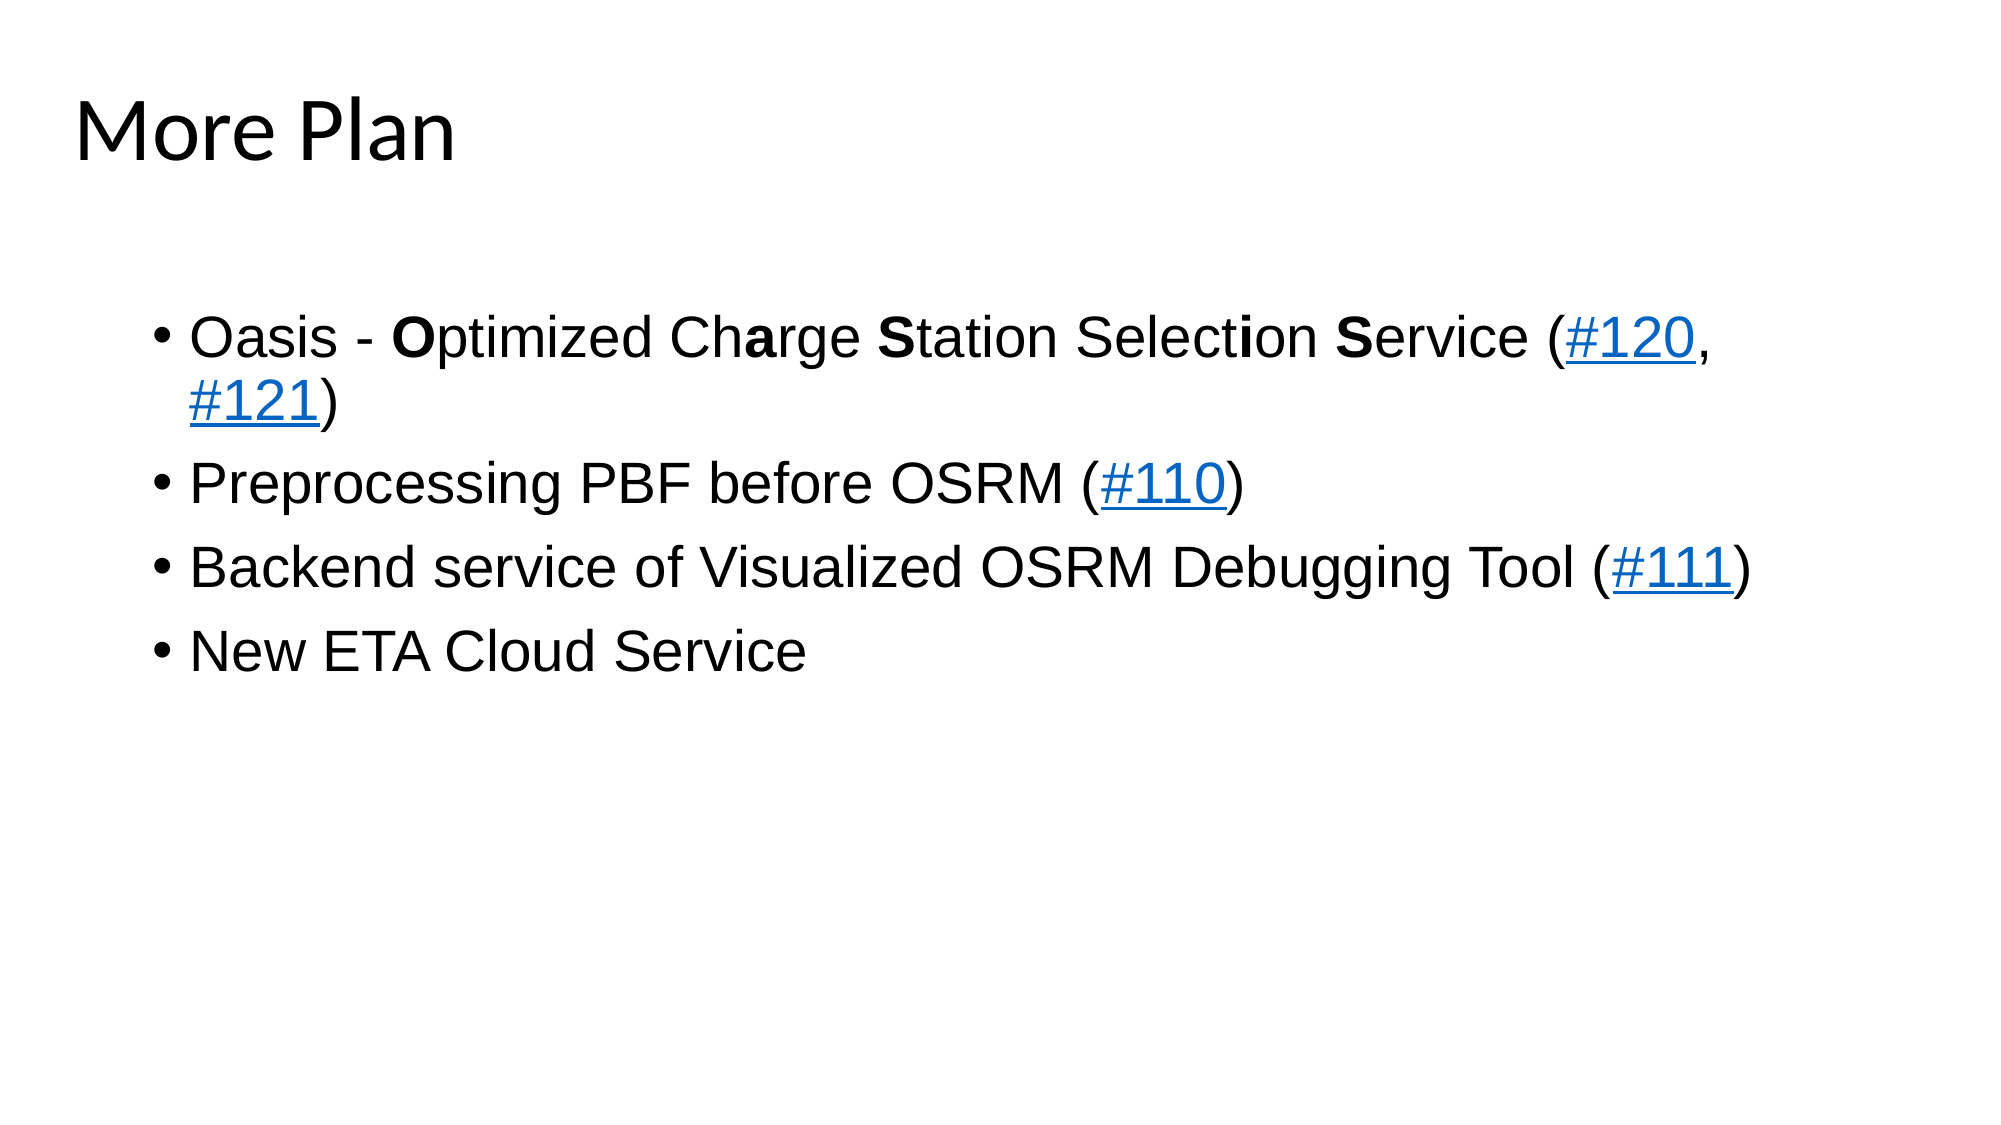

# More Plan

Oasis - Optimized Charge Station Selection Service (#120, #121)
Preprocessing PBF before OSRM (#110)
Backend service of Visualized OSRM Debugging Tool (#111)
New ETA Cloud Service